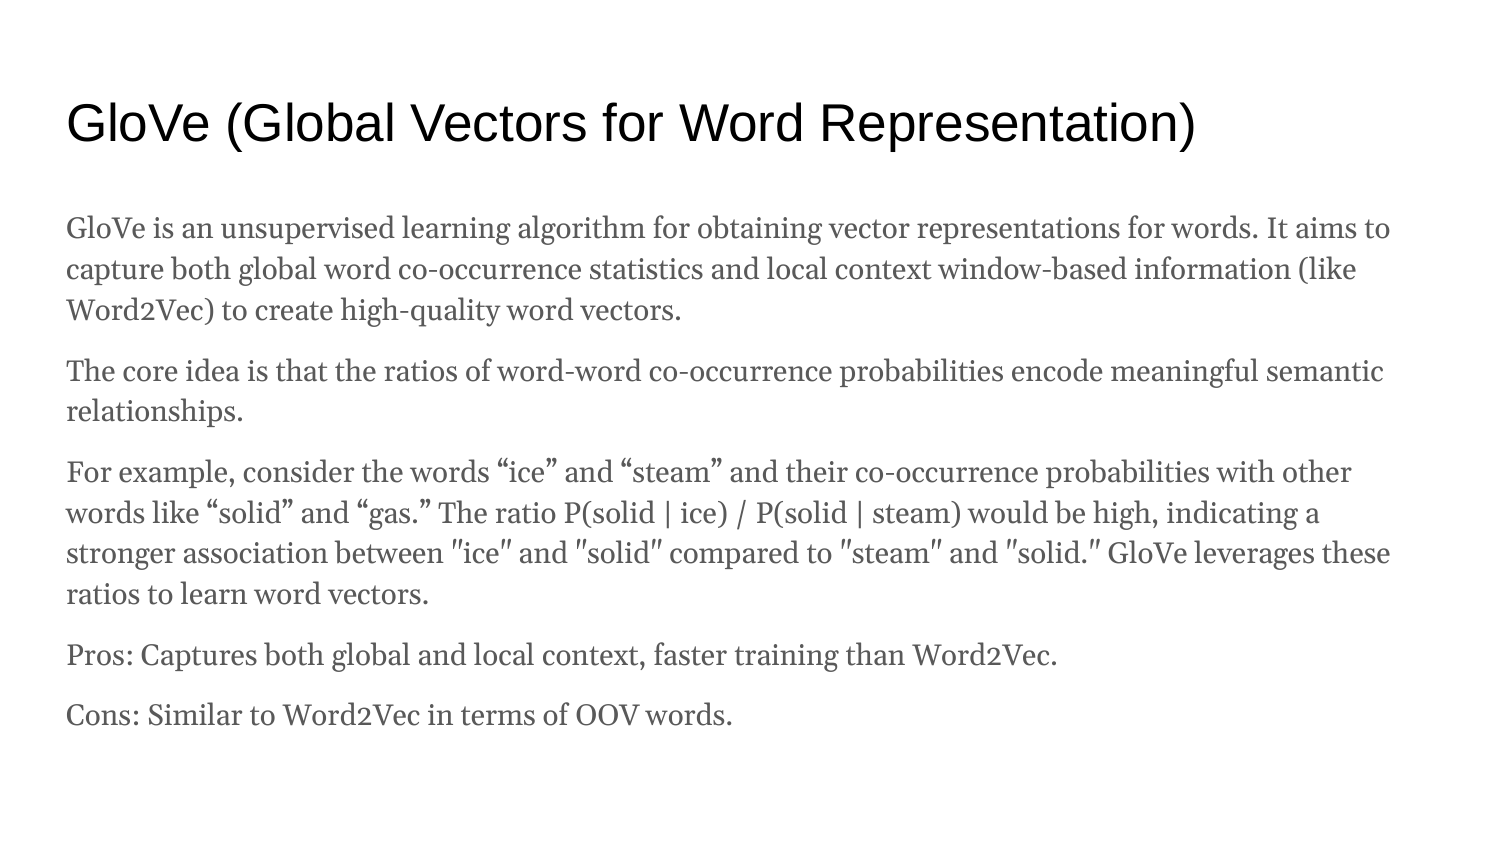

# GloVe (Global Vectors for Word Representation)
GloVe is an unsupervised learning algorithm for obtaining vector representations for words. It aims to capture both global word co-occurrence statistics and local context window-based information (like Word2Vec) to create high-quality word vectors.
The core idea is that the ratios of word-word co-occurrence probabilities encode meaningful semantic relationships.
For example, consider the words “ice” and “steam” and their co-occurrence probabilities with other words like “solid” and “gas.” The ratio P(solid | ice) / P(solid | steam) would be high, indicating a stronger association between "ice" and "solid" compared to "steam" and "solid." GloVe leverages these ratios to learn word vectors.
Pros: Captures both global and local context, faster training than Word2Vec.
Cons: Similar to Word2Vec in terms of OOV words.